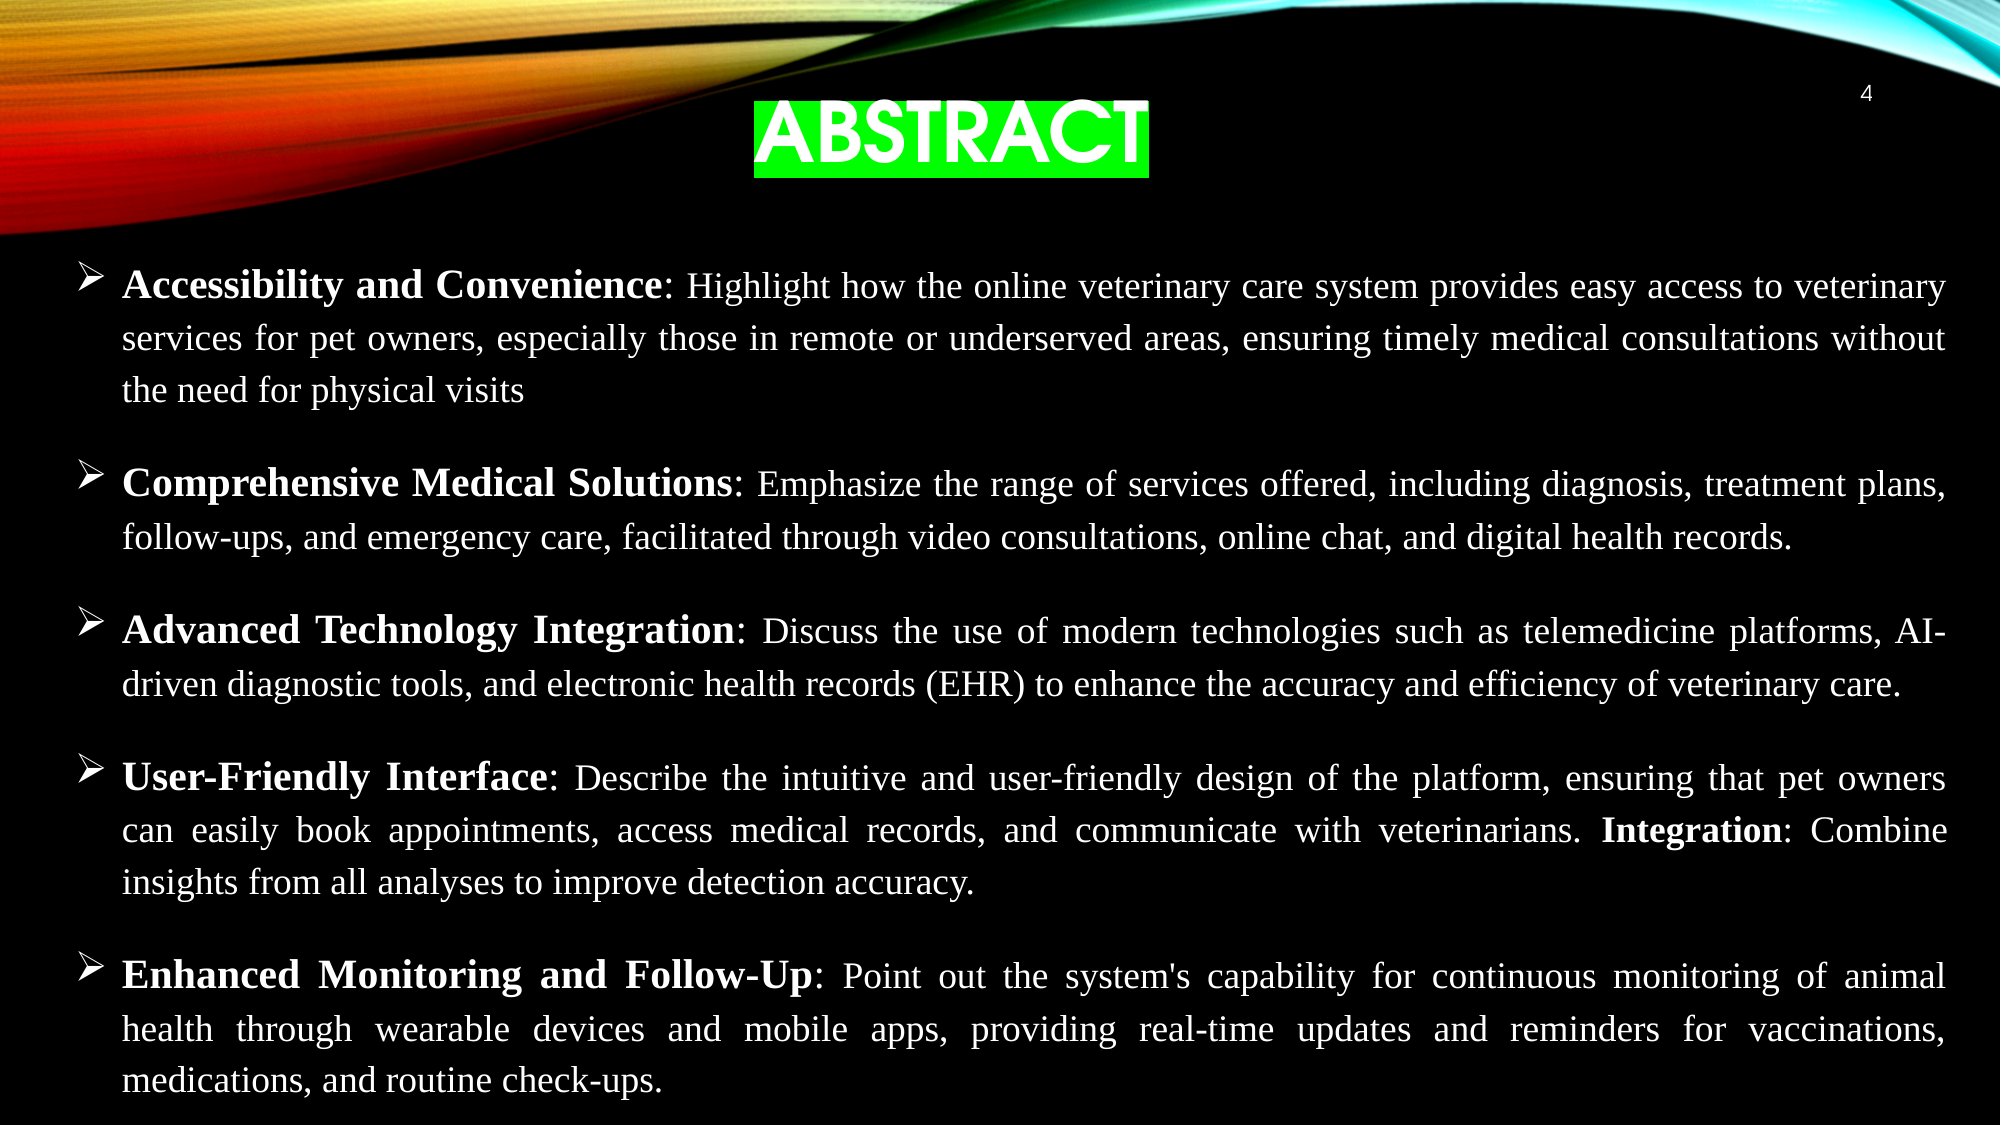

# ABSTRACT
4
Accessibility and Convenience: Highlight how the online veterinary care system provides easy access to veterinary services for pet owners, especially those in remote or underserved areas, ensuring timely medical consultations without the need for physical visits
Comprehensive Medical Solutions: Emphasize the range of services offered, including diagnosis, treatment plans, follow-ups, and emergency care, facilitated through video consultations, online chat, and digital health records.
Advanced Technology Integration: Discuss the use of modern technologies such as telemedicine platforms, AI-driven diagnostic tools, and electronic health records (EHR) to enhance the accuracy and efficiency of veterinary care.
User-Friendly Interface: Describe the intuitive and user-friendly design of the platform, ensuring that pet owners can easily book appointments, access medical records, and communicate with veterinarians. Integration: Combine insights from all analyses to improve detection accuracy.
Enhanced Monitoring and Follow-Up: Point out the system's capability for continuous monitoring of animal health through wearable devices and mobile apps, providing real-time updates and reminders for vaccinations, medications, and routine check-ups.